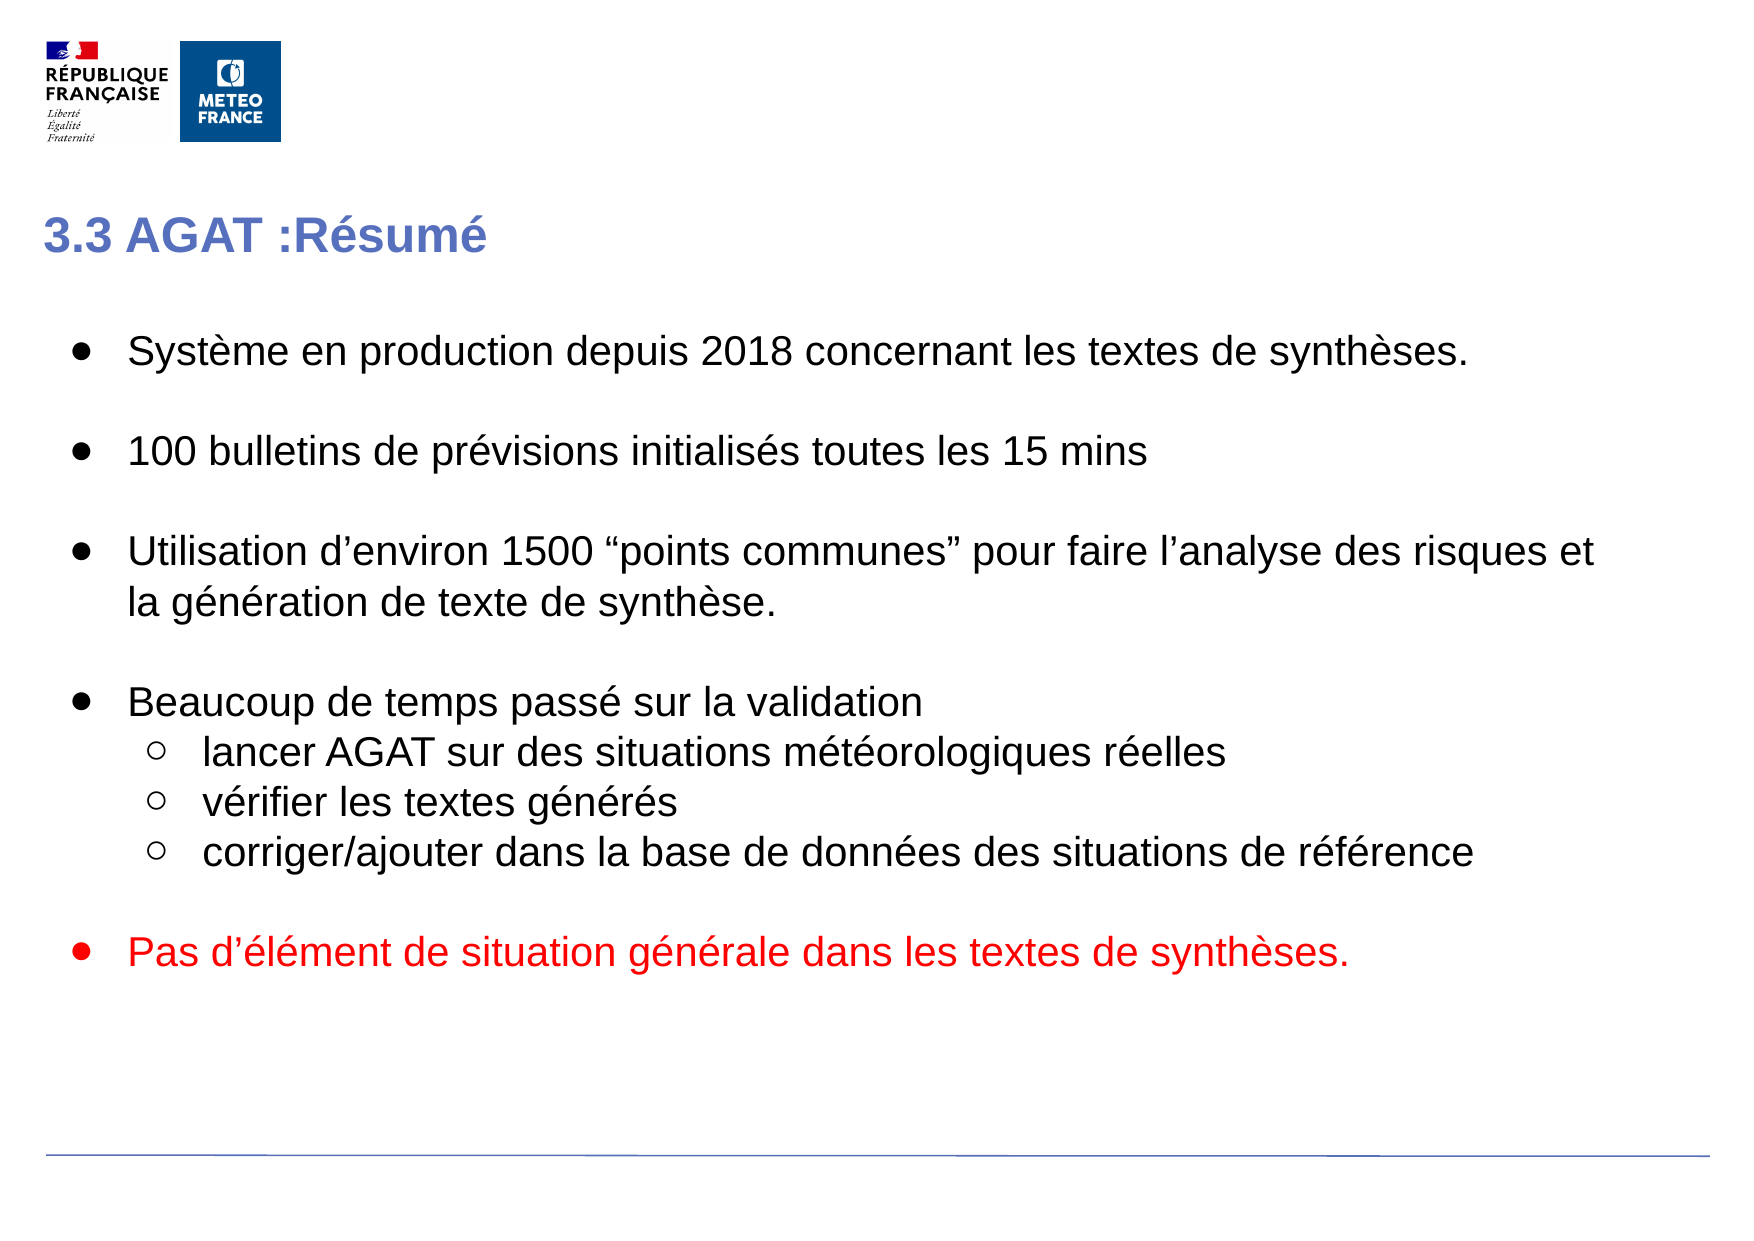

3.3 AGAT :Résumé
Système en production depuis 2018 concernant les textes de synthèses.

100 bulletins de prévisions initialisés toutes les 15 mins

Utilisation d’environ 1500 “points communes” pour faire l’analyse des risques et la génération de texte de synthèse.

Beaucoup de temps passé sur la validation
lancer AGAT sur des situations météorologiques réelles
vérifier les textes générés
corriger/ajouter dans la base de données des situations de référence

Pas d’élément de situation générale dans les textes de synthèses.